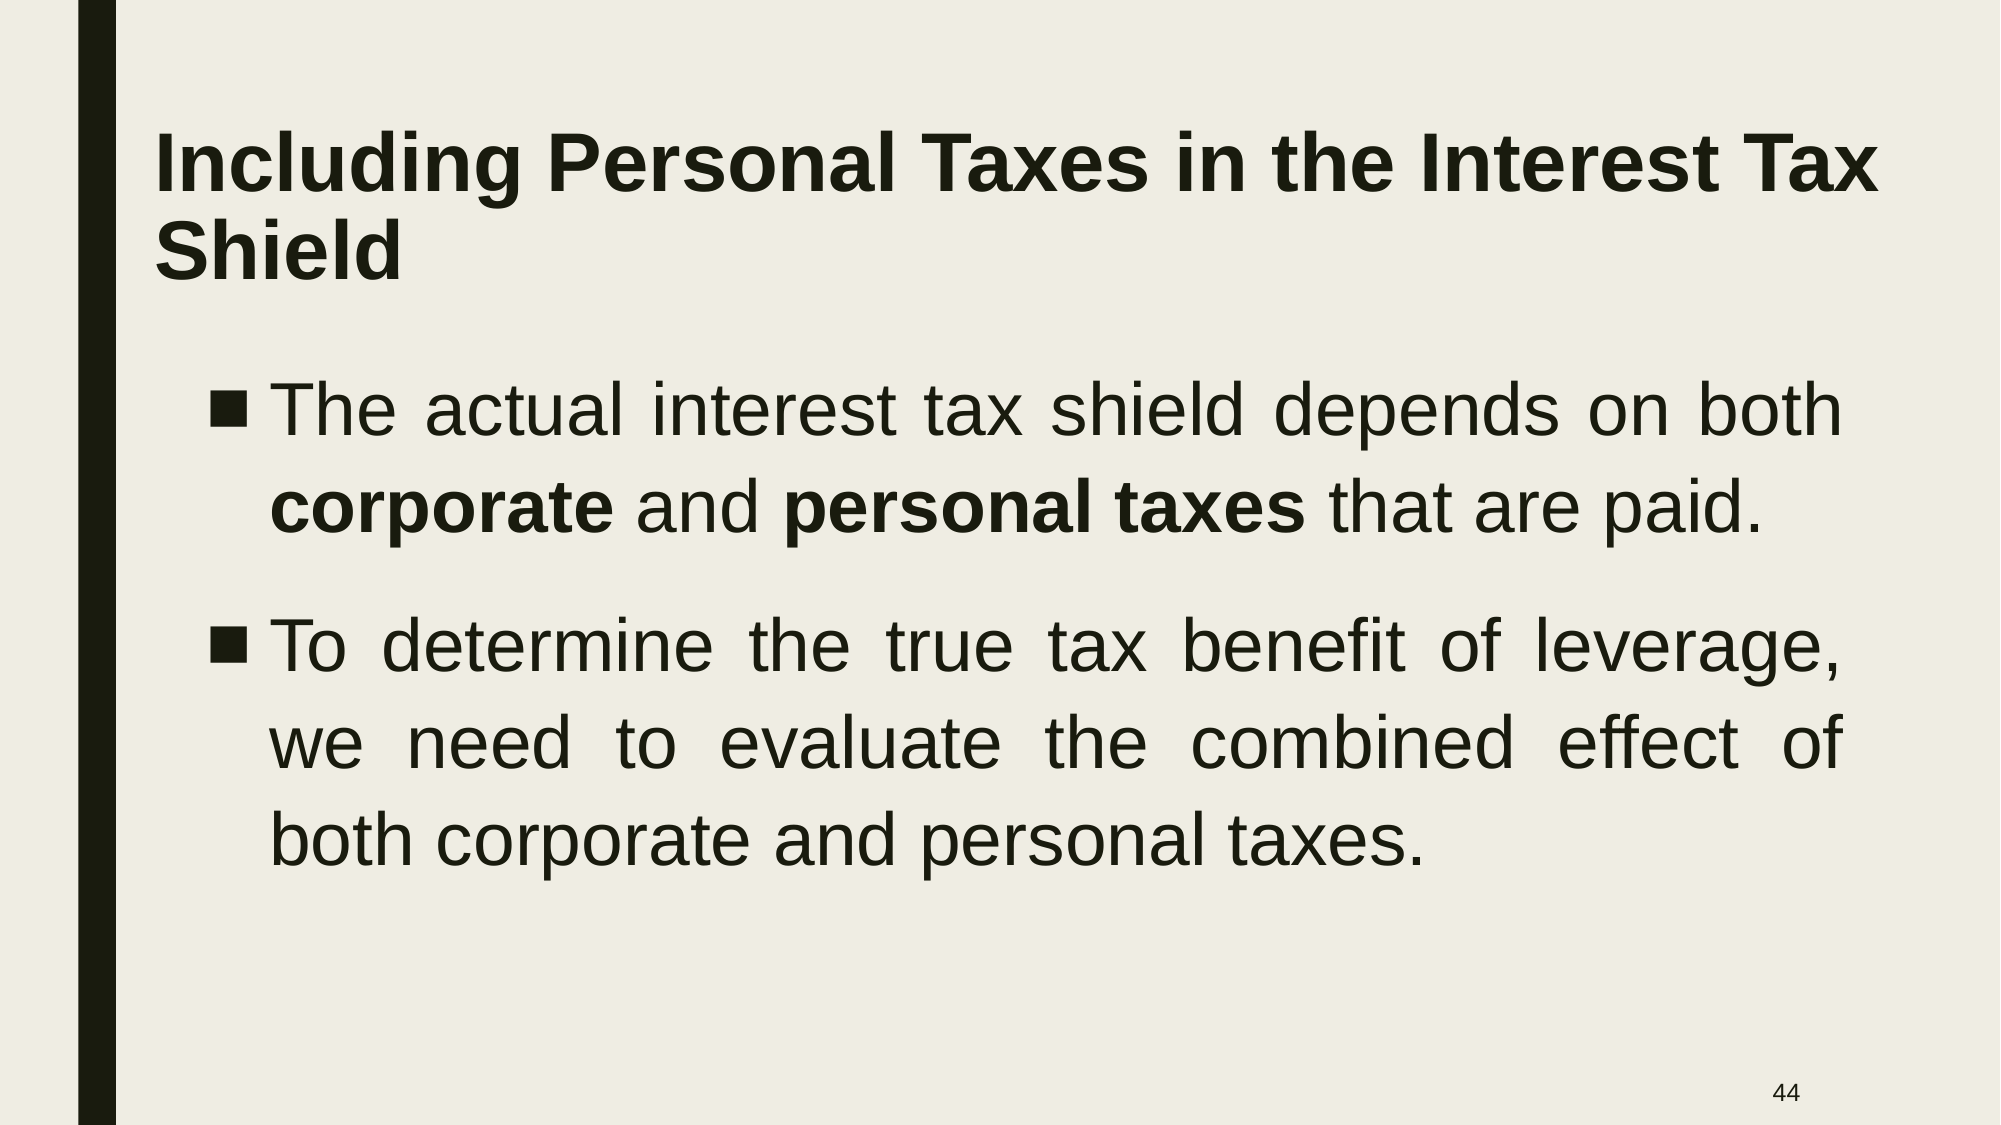

# Including Personal Taxes in the Interest Tax Shield
The actual interest tax shield depends on both corporate and personal taxes that are paid.
To determine the true tax benefit of leverage, we need to evaluate the combined effect of both corporate and personal taxes.

44